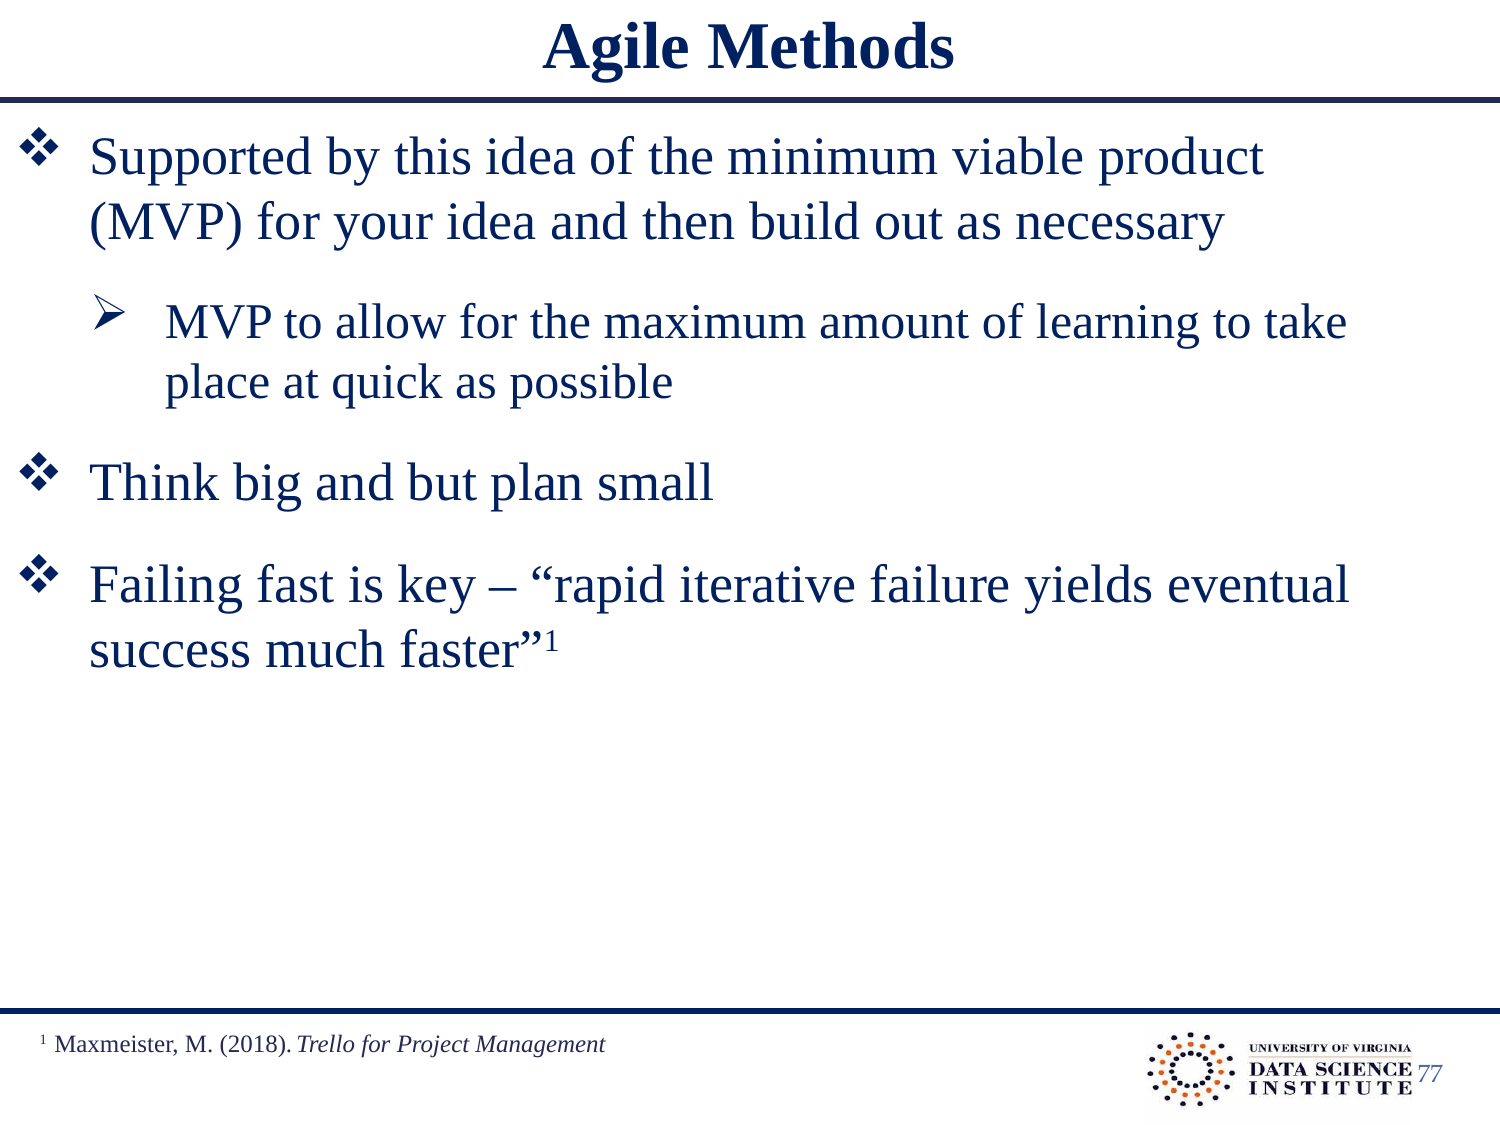

Agile Methods
Supported by this idea of the minimum viable product (MVP) for your idea and then build out as necessary
MVP to allow for the maximum amount of learning to take place at quick as possible
Think big and but plan small
Failing fast is key – “rapid iterative failure yields eventual success much faster”1

1  Maxmeister, M. (2018). Trello for Project Management
77